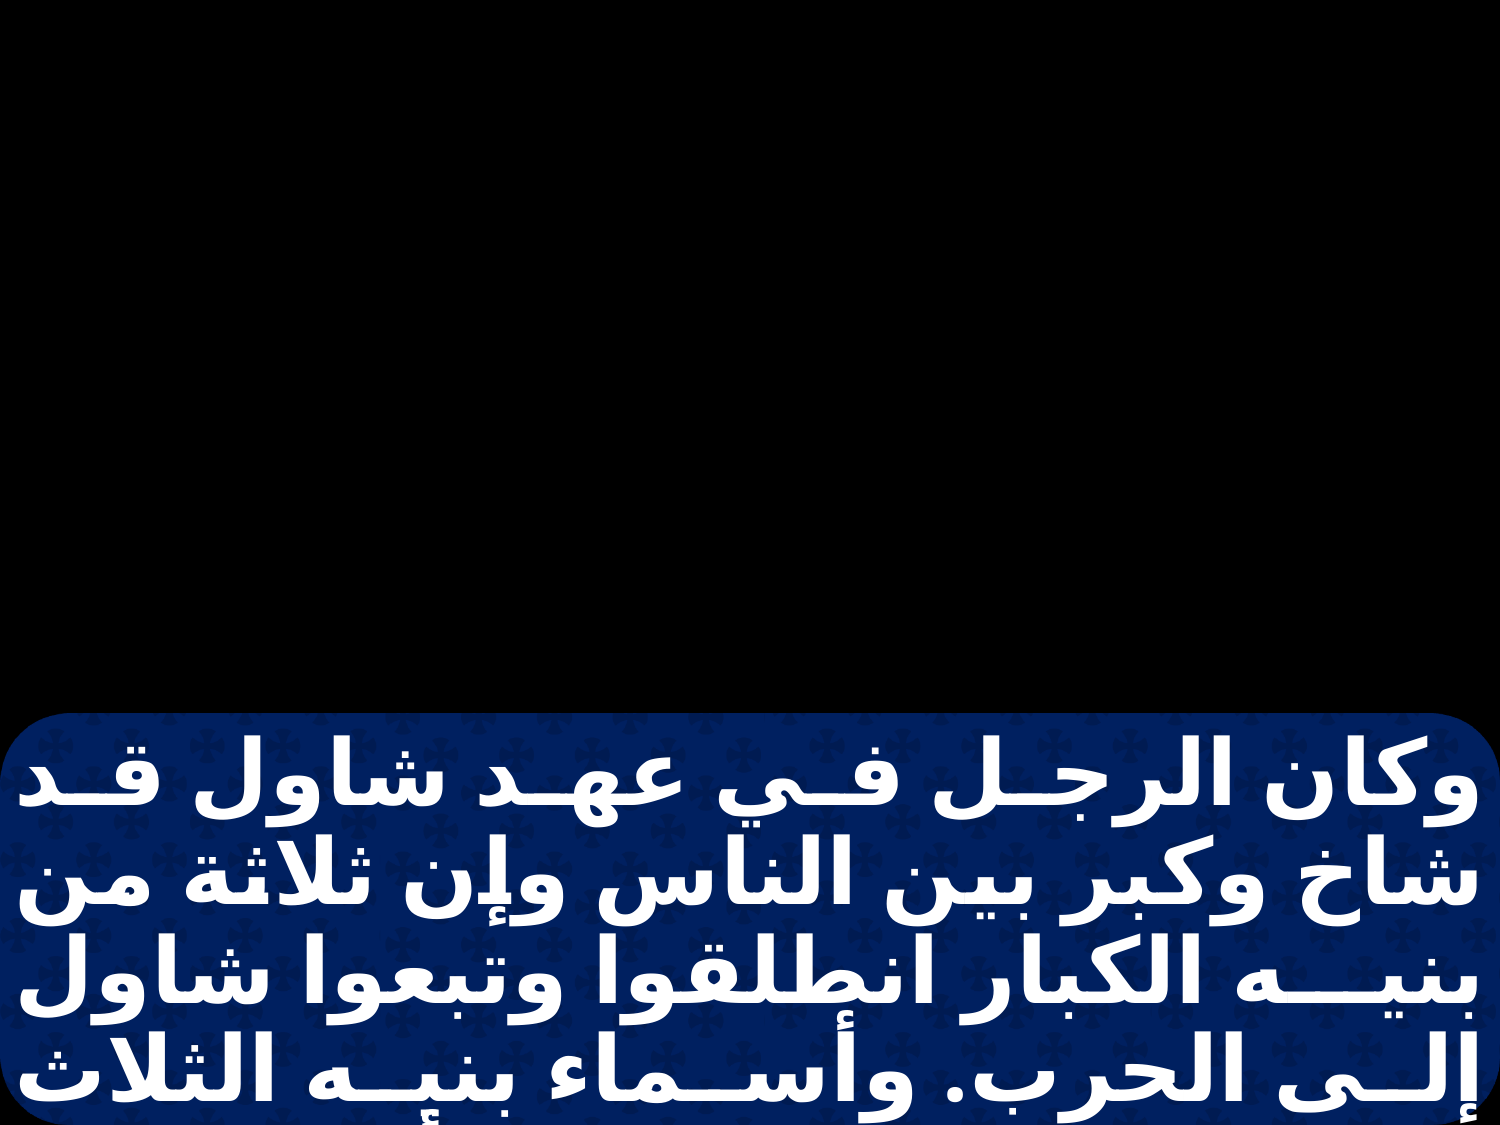

وكان الرجل في عهد شاول قد شاخ وكبر بين الناس وإن ثلاثة من بنيه الكبار انطلقوا وتبعوا شاول إلى الحرب. وأسماء بنيه الثلاث الذين ذهبوا إلى الحرب: ألياب وهو البكر، وأبيناداب ثانيه،